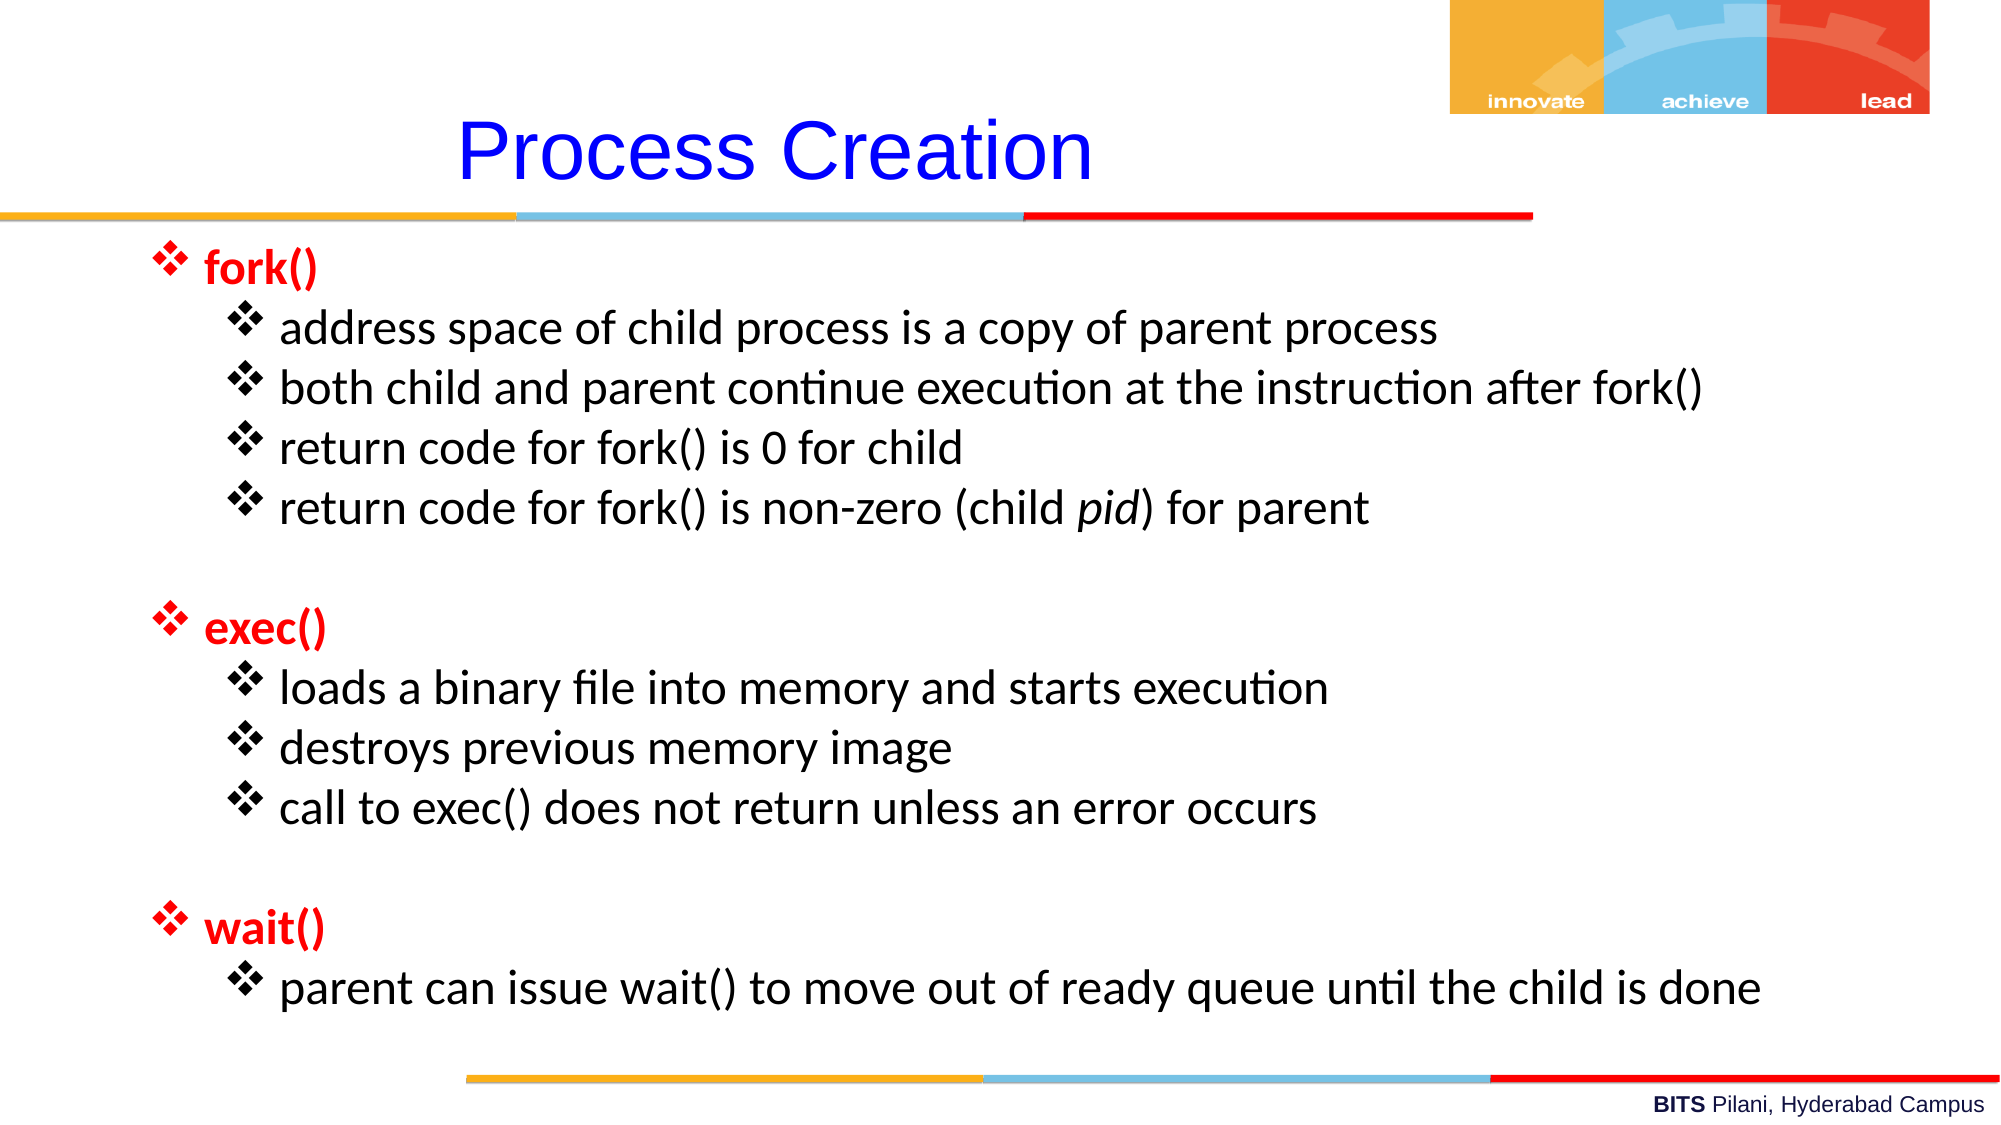

Process Creation
fork()
address space of child process is a copy of parent process
both child and parent continue execution at the instruction after fork()
return code for fork() is 0 for child
return code for fork() is non-zero (child pid) for parent

exec()
loads a binary file into memory and starts execution
destroys previous memory image
call to exec() does not return unless an error occurs

wait()
parent can issue wait() to move out of ready queue until the child is done